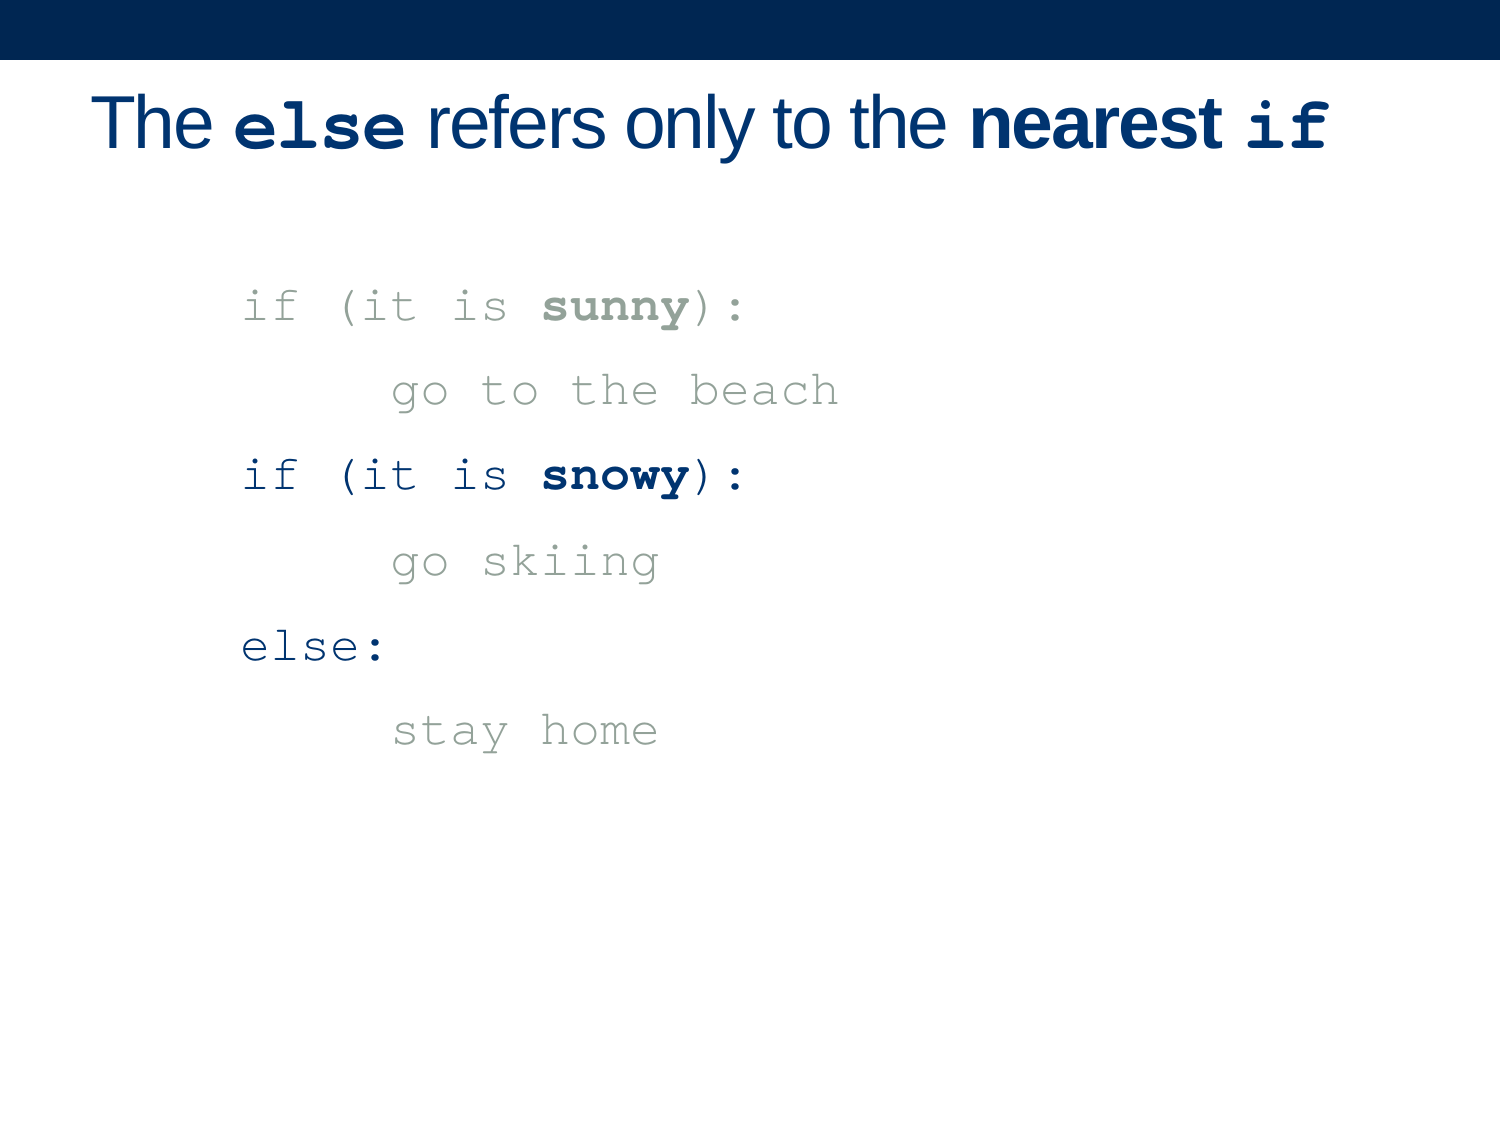

# The else refers only to the nearest if
if (it is sunny):
	go to the beach
if (it is snowy):
	go skiing
else:
	stay home